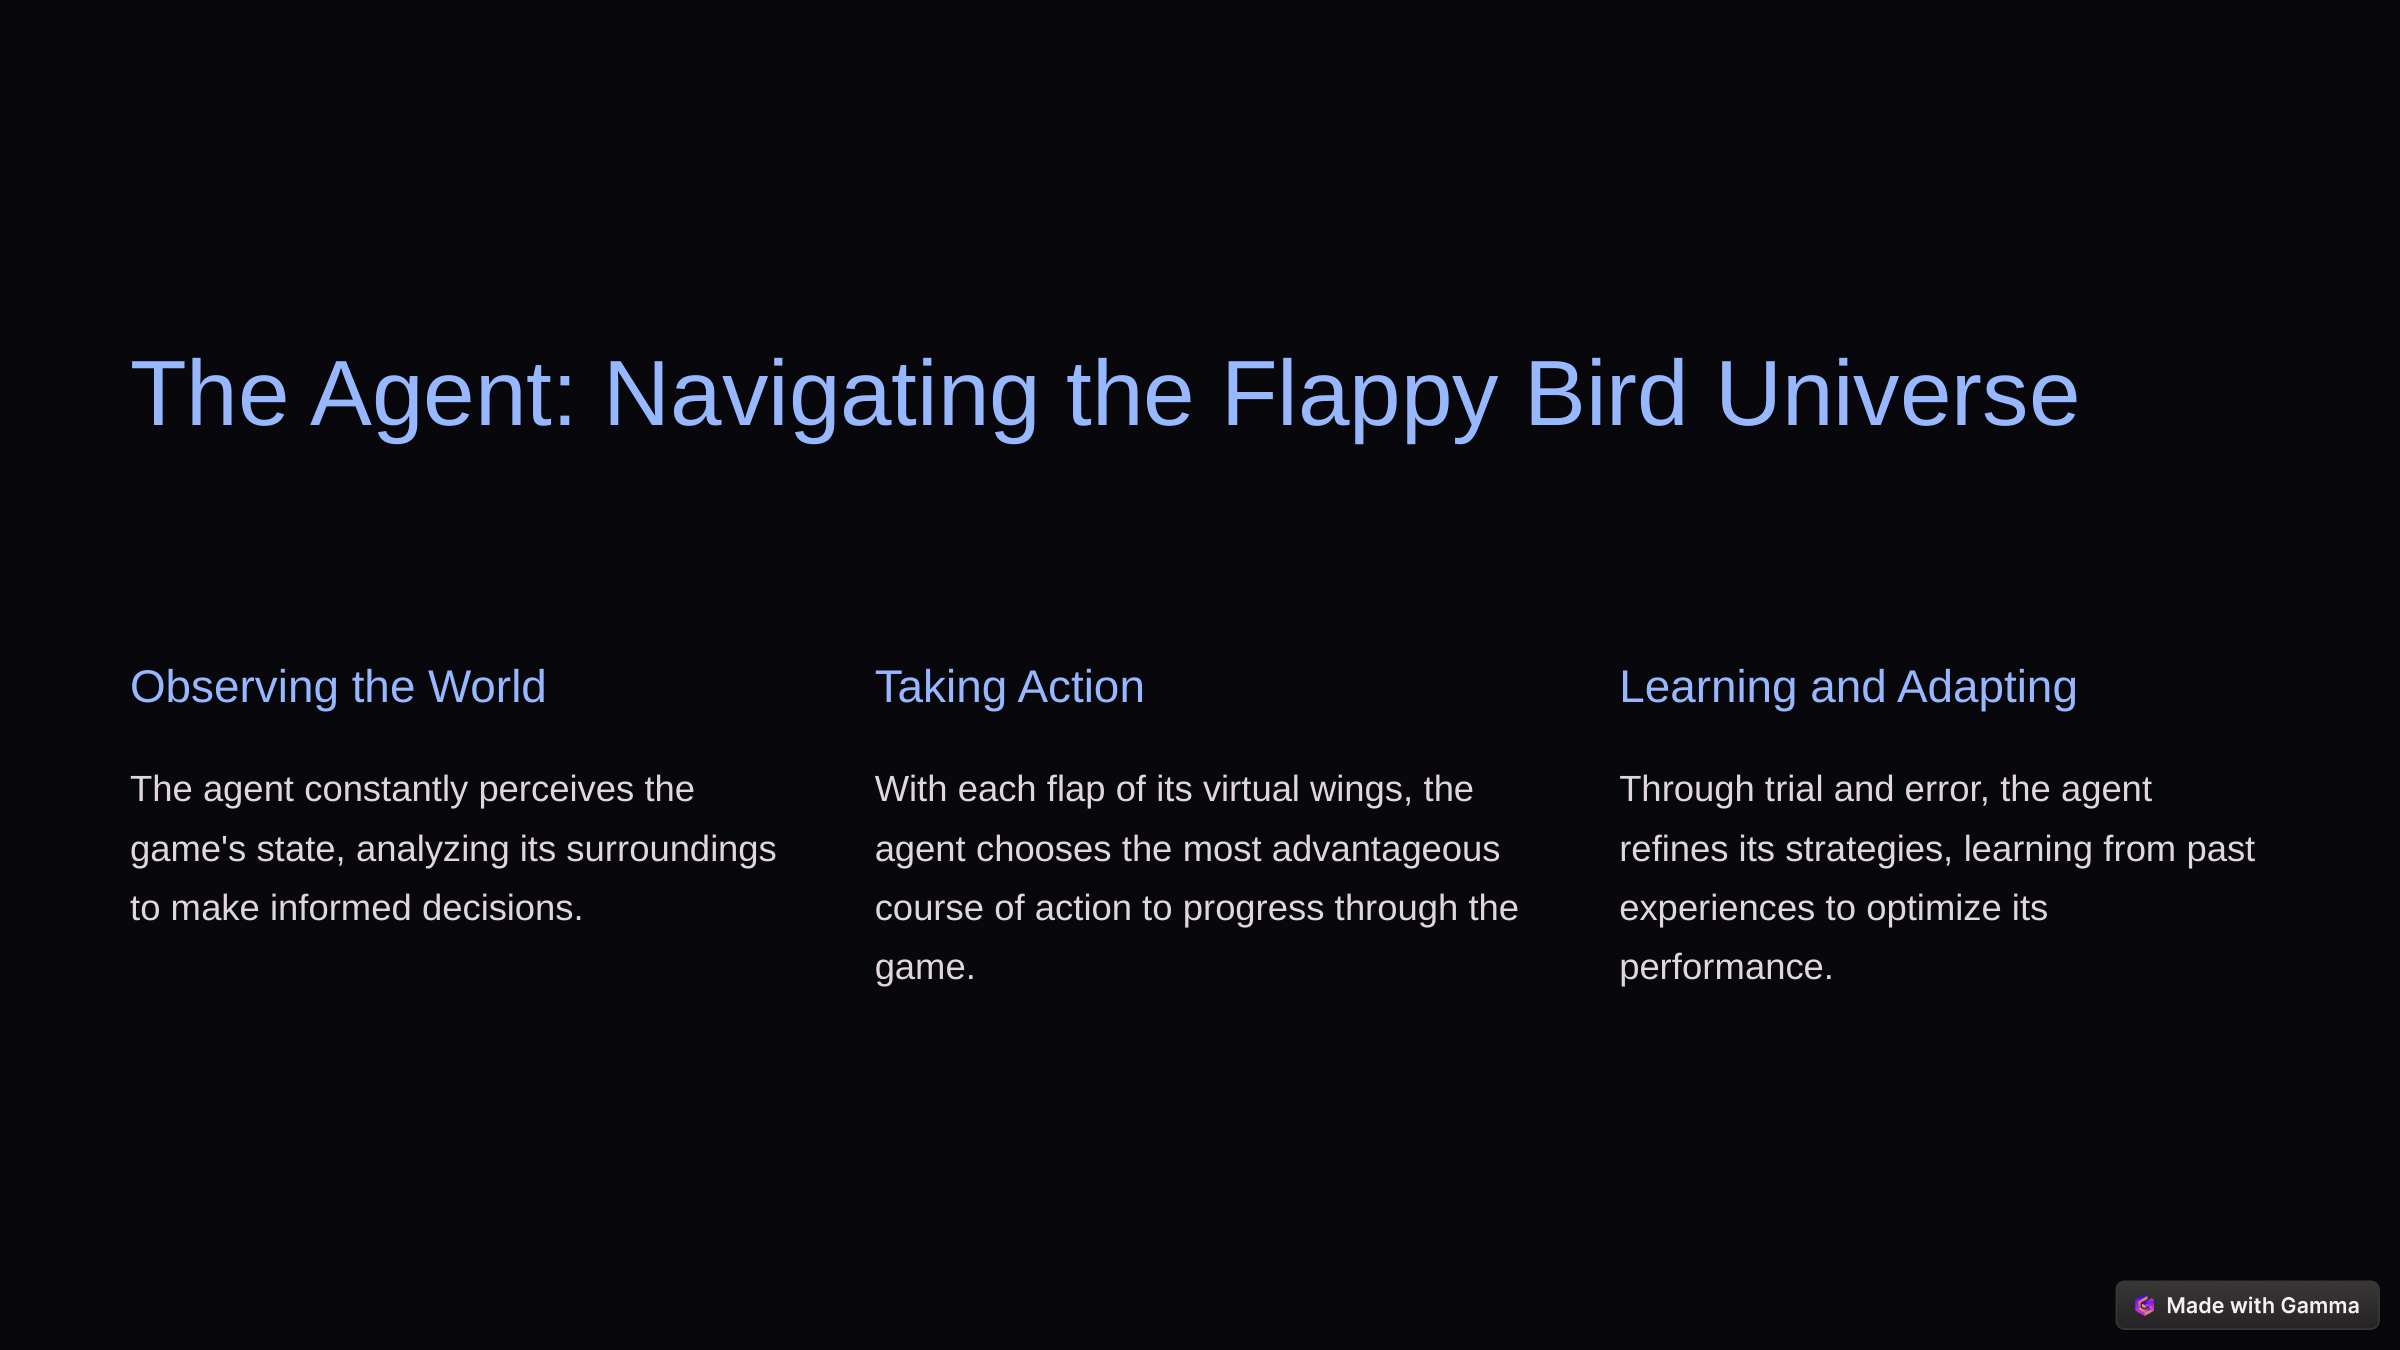

The Agent: Navigating the Flappy Bird Universe
Observing the World
Taking Action
Learning and Adapting
The agent constantly perceives the game's state, analyzing its surroundings to make informed decisions.
With each flap of its virtual wings, the agent chooses the most advantageous course of action to progress through the game.
Through trial and error, the agent refines its strategies, learning from past experiences to optimize its performance.